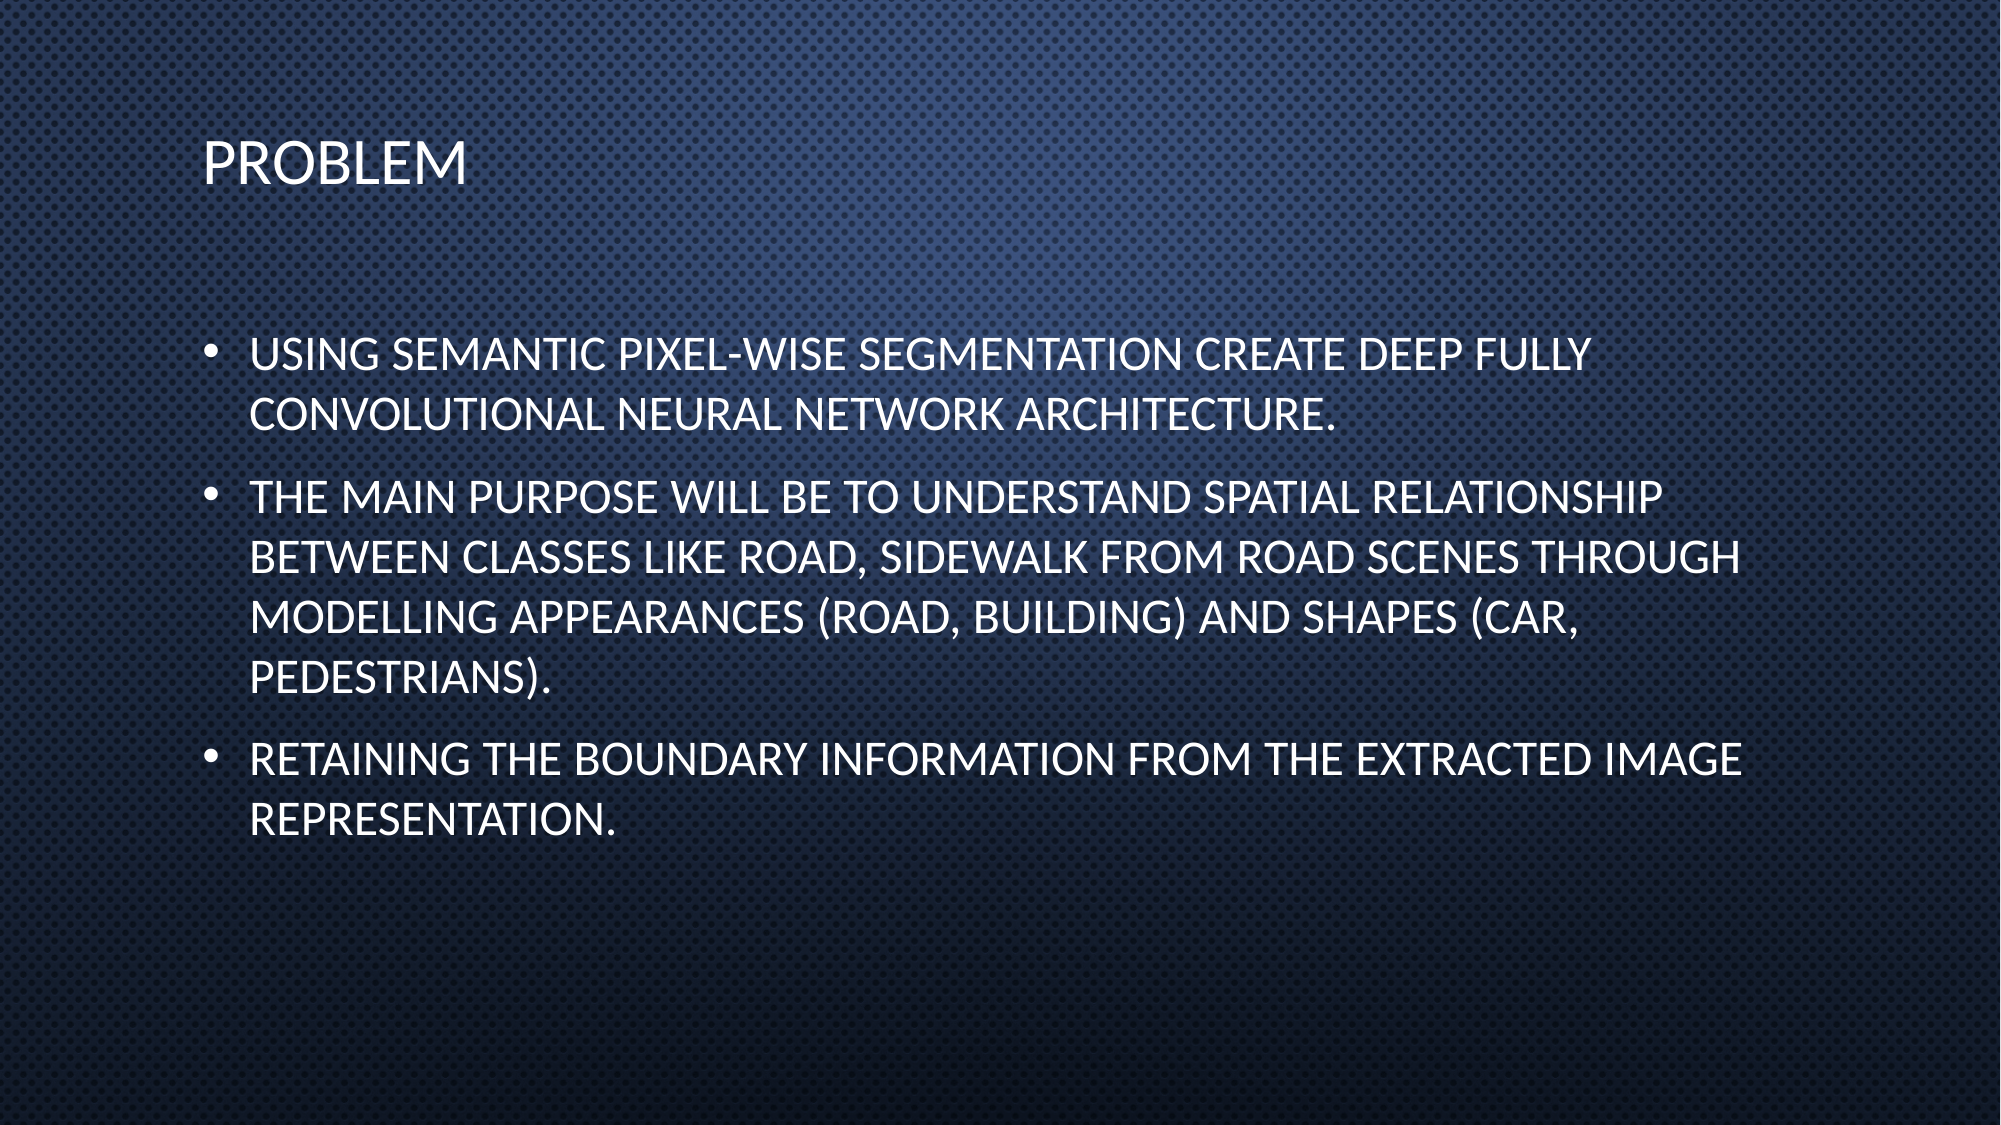

# PROBLEM
Using semantic pixel-wise segmentation create deep fully convolutional neural network architecture.
The main purpose will be to understand spatial relationship between classes like road, sidewalk from road scenes through modelling appearances (road, building) and shapes (car, pedestrians).
retaining the boundary information from the extracted image representation.